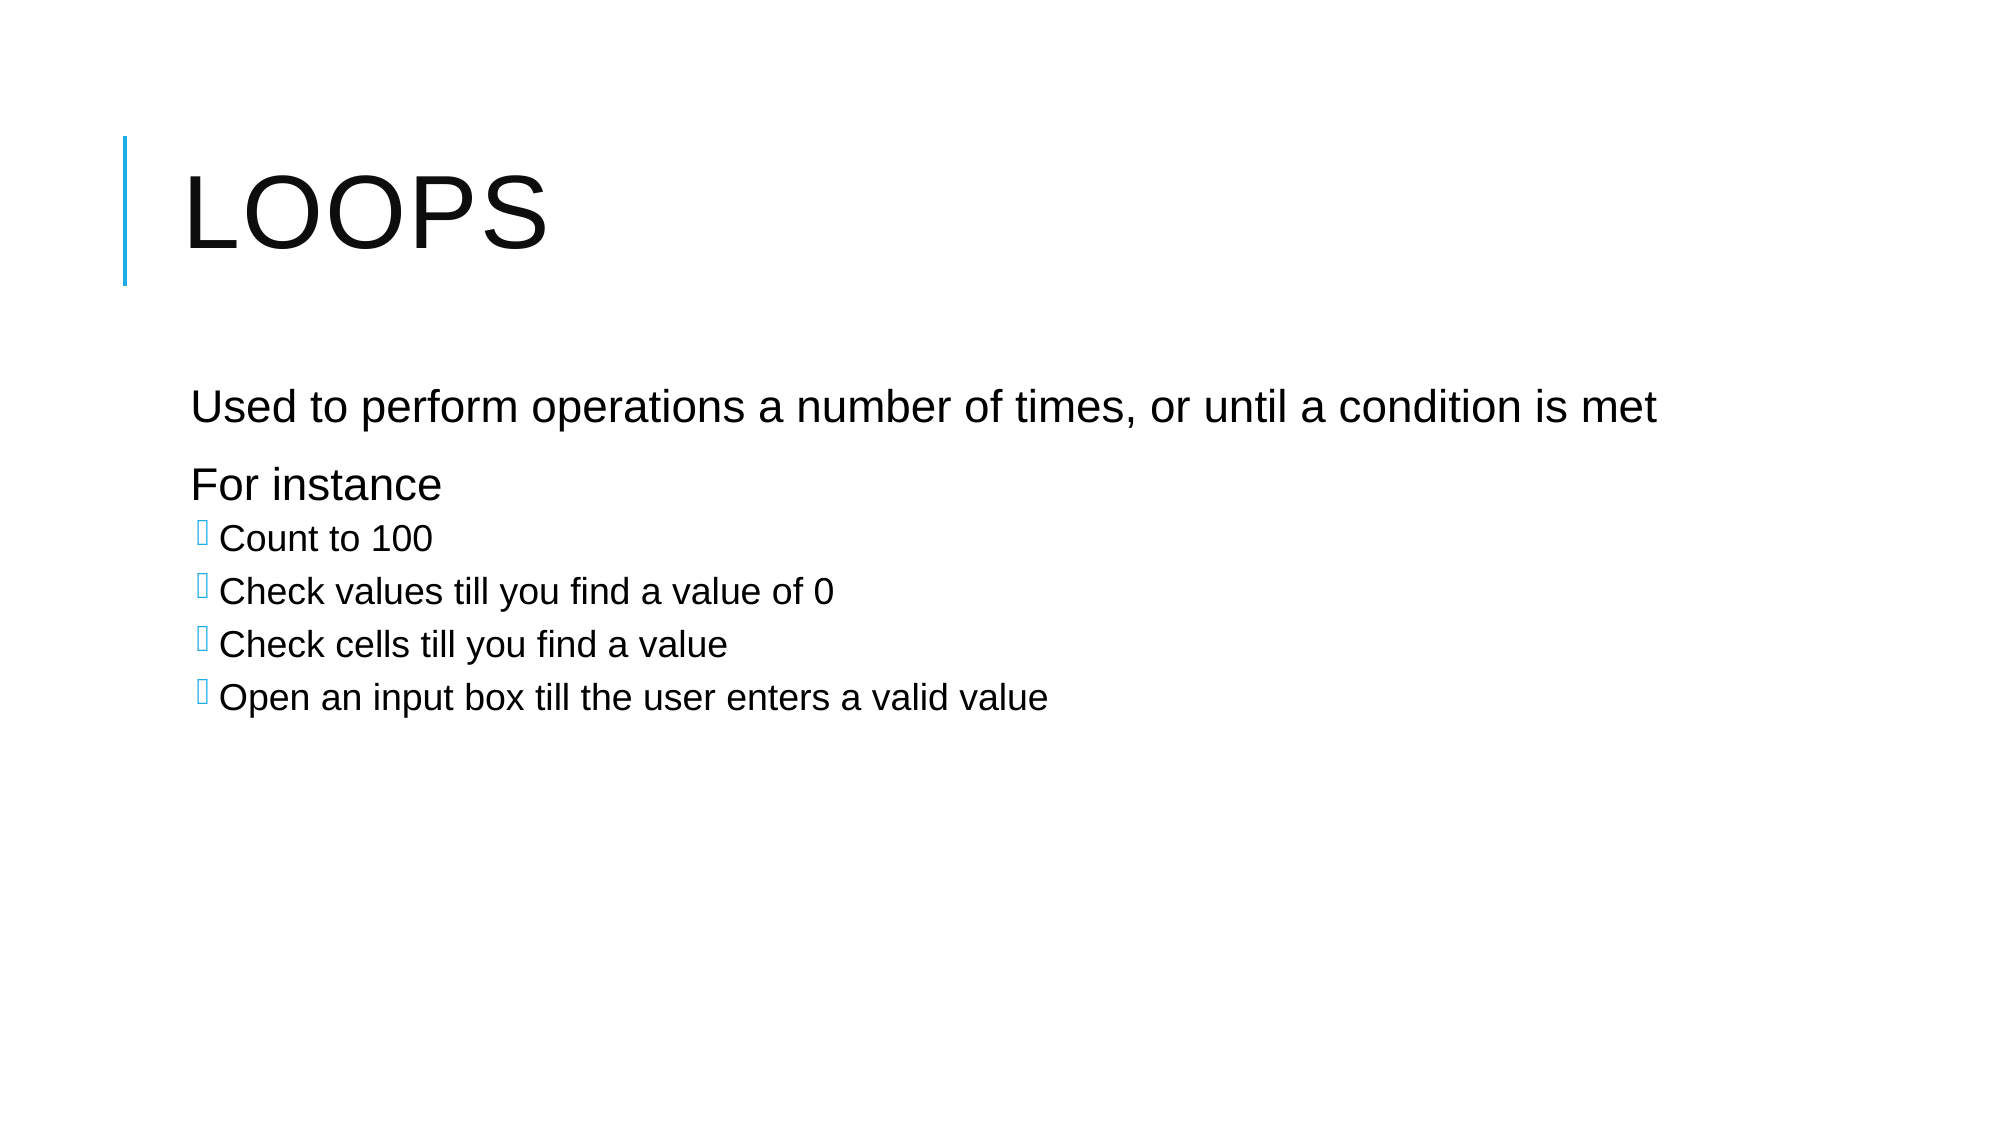

# Loops
Used to perform operations a number of times, or until a condition is met
For instance
Count to 100
Check values till you find a value of 0
Check cells till you find a value
Open an input box till the user enters a valid value